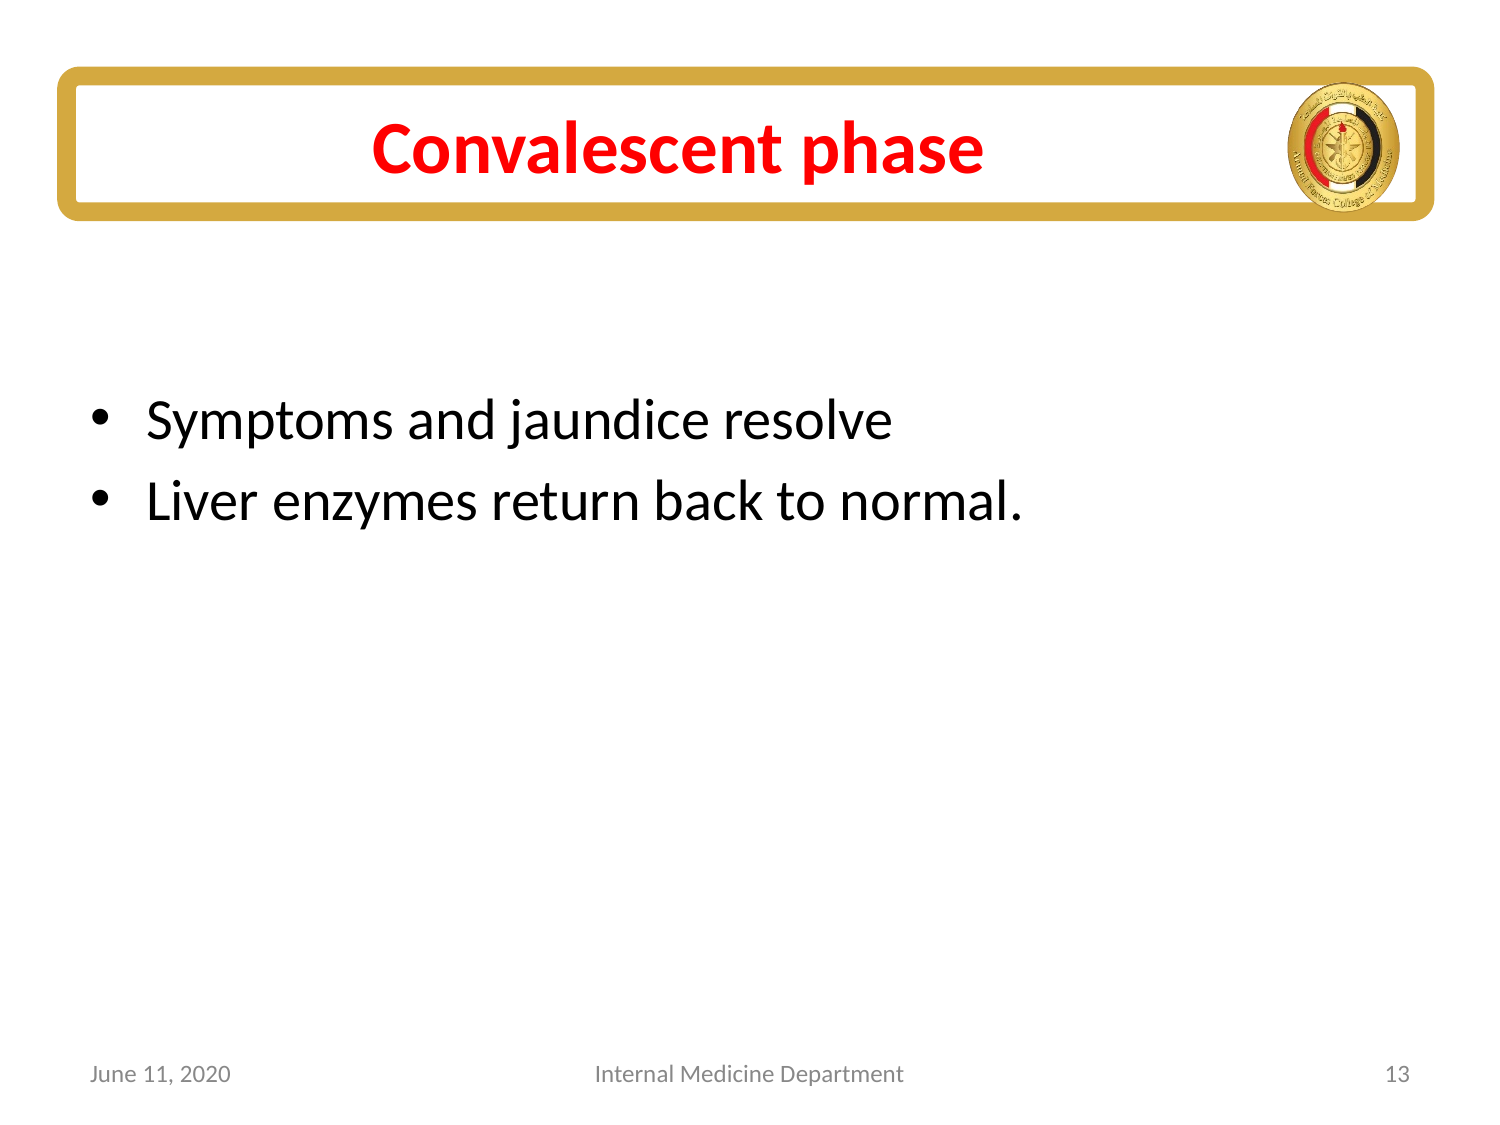

# Convalescent phase
Symptoms and jaundice resolve
Liver enzymes return back to normal.

June 11, 2020
Internal Medicine Department
13